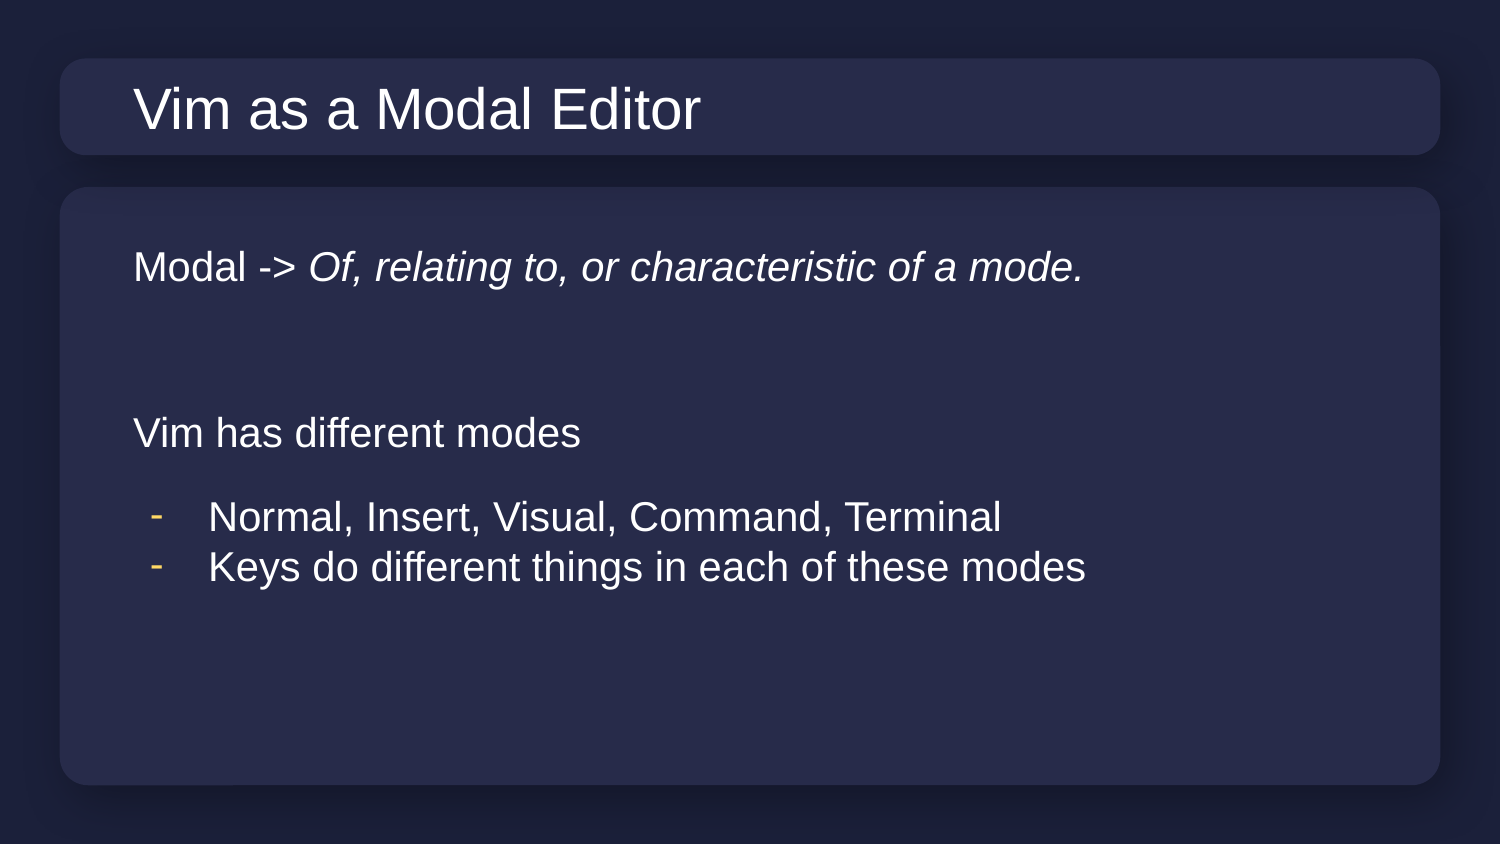

# Vim as a Modal Editor
Modal -> Of, relating to, or characteristic of a mode.

Vim has different modes
Normal, Insert, Visual, Command, Terminal
Keys do different things in each of these modes